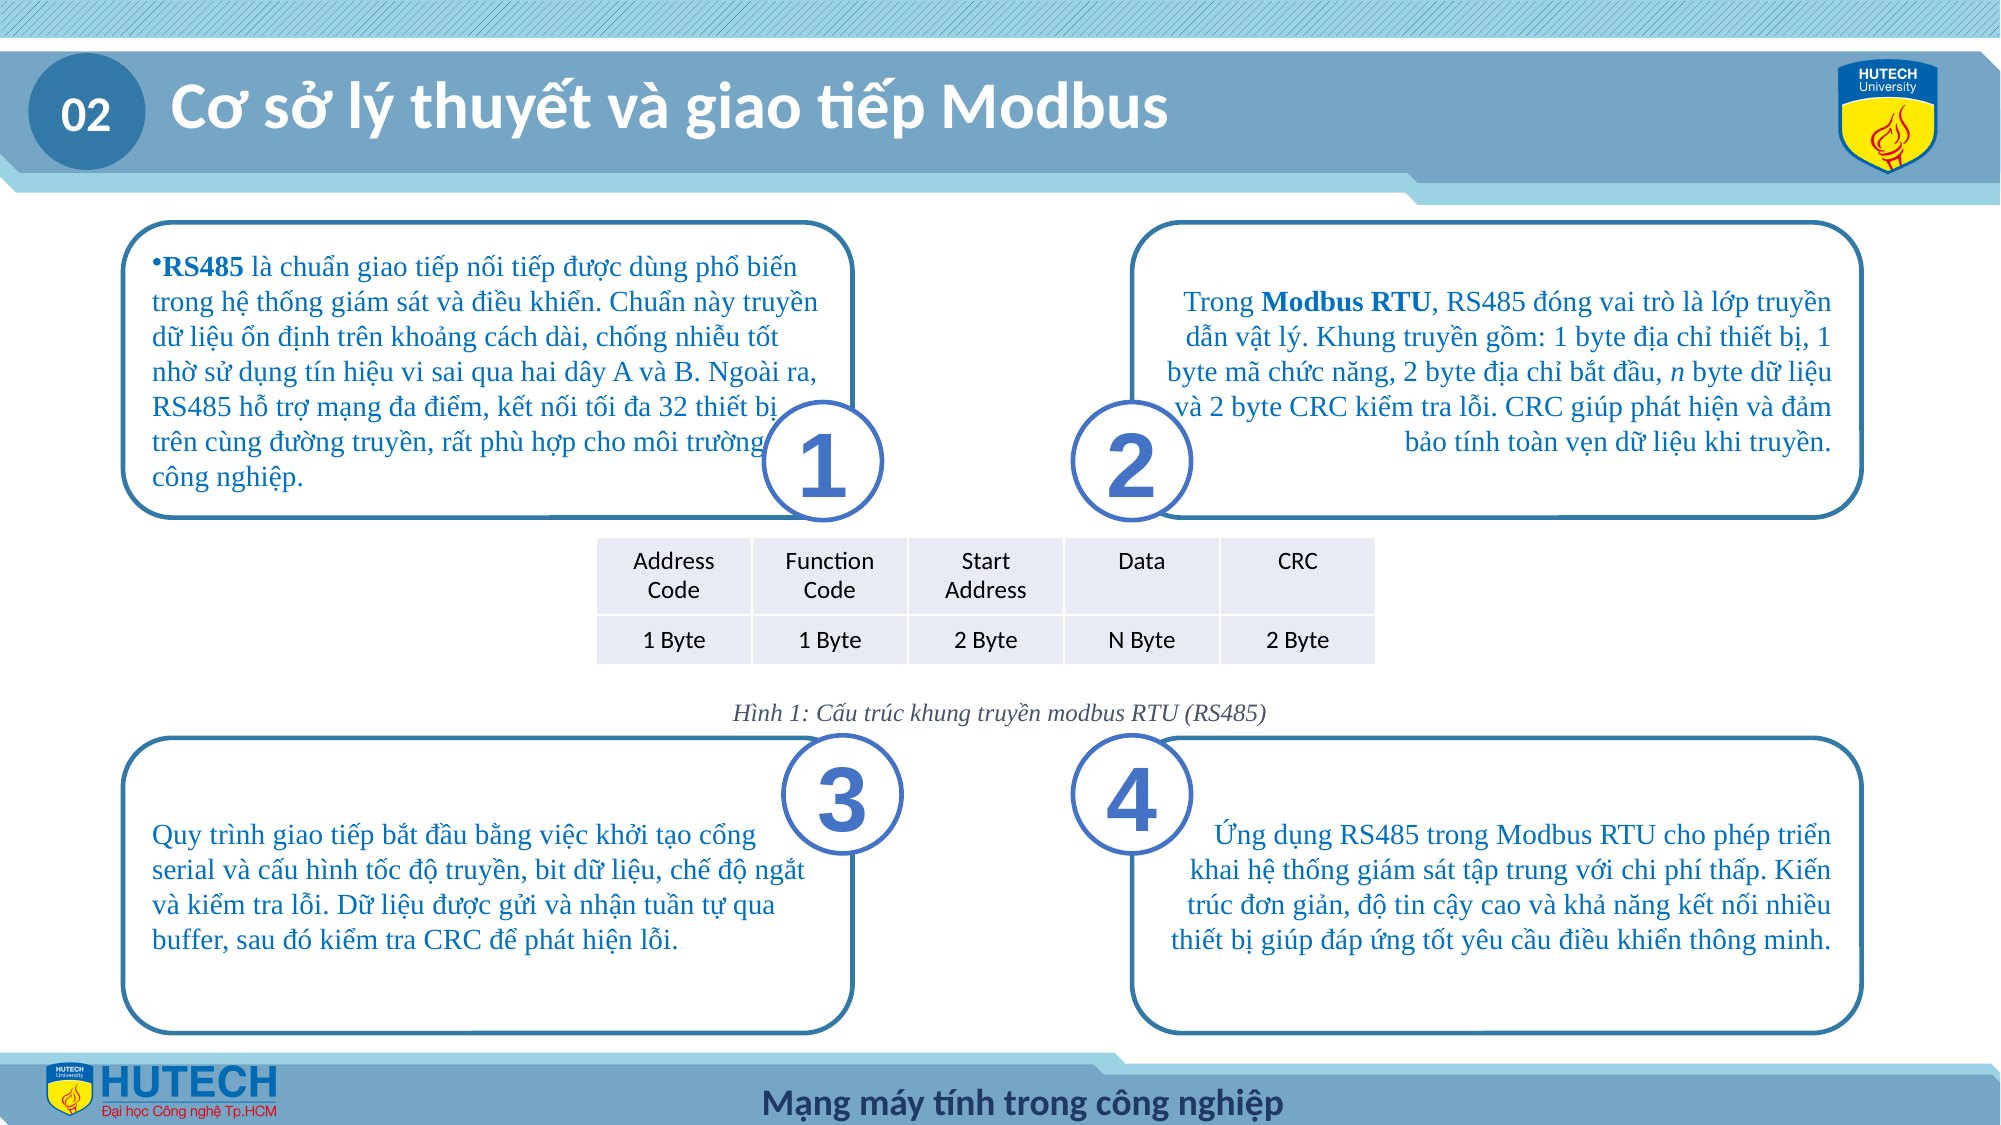

Cơ sở lý thuyết và giao tiếp Modbus
02
RS485 là chuẩn giao tiếp nối tiếp được dùng phổ biến trong hệ thống giám sát và điều khiển. Chuẩn này truyền dữ liệu ổn định trên khoảng cách dài, chống nhiễu tốt nhờ sử dụng tín hiệu vi sai qua hai dây A và B. Ngoài ra, RS485 hỗ trợ mạng đa điểm, kết nối tối đa 32 thiết bị trên cùng đường truyền, rất phù hợp cho môi trường công nghiệp.
Trong Modbus RTU, RS485 đóng vai trò là lớp truyền dẫn vật lý. Khung truyền gồm: 1 byte địa chỉ thiết bị, 1 byte mã chức năng, 2 byte địa chỉ bắt đầu, n byte dữ liệu và 2 byte CRC kiểm tra lỗi. CRC giúp phát hiện và đảm bảo tính toàn vẹn dữ liệu khi truyền.
1
2
| Address Code | Function Code | Start Address | Data | CRC |
| --- | --- | --- | --- | --- |
| 1 Byte | 1 Byte | 2 Byte | N Byte | 2 Byte |
Hình 1: Cấu trúc khung truyền modbus RTU (RS485)
3
4
Quy trình giao tiếp bắt đầu bằng việc khởi tạo cổng serial và cấu hình tốc độ truyền, bit dữ liệu, chế độ ngắt và kiểm tra lỗi. Dữ liệu được gửi và nhận tuần tự qua buffer, sau đó kiểm tra CRC để phát hiện lỗi.
Ứng dụng RS485 trong Modbus RTU cho phép triển khai hệ thống giám sát tập trung với chi phí thấp. Kiến trúc đơn giản, độ tin cậy cao và khả năng kết nối nhiều thiết bị giúp đáp ứng tốt yêu cầu điều khiển thông minh.
7